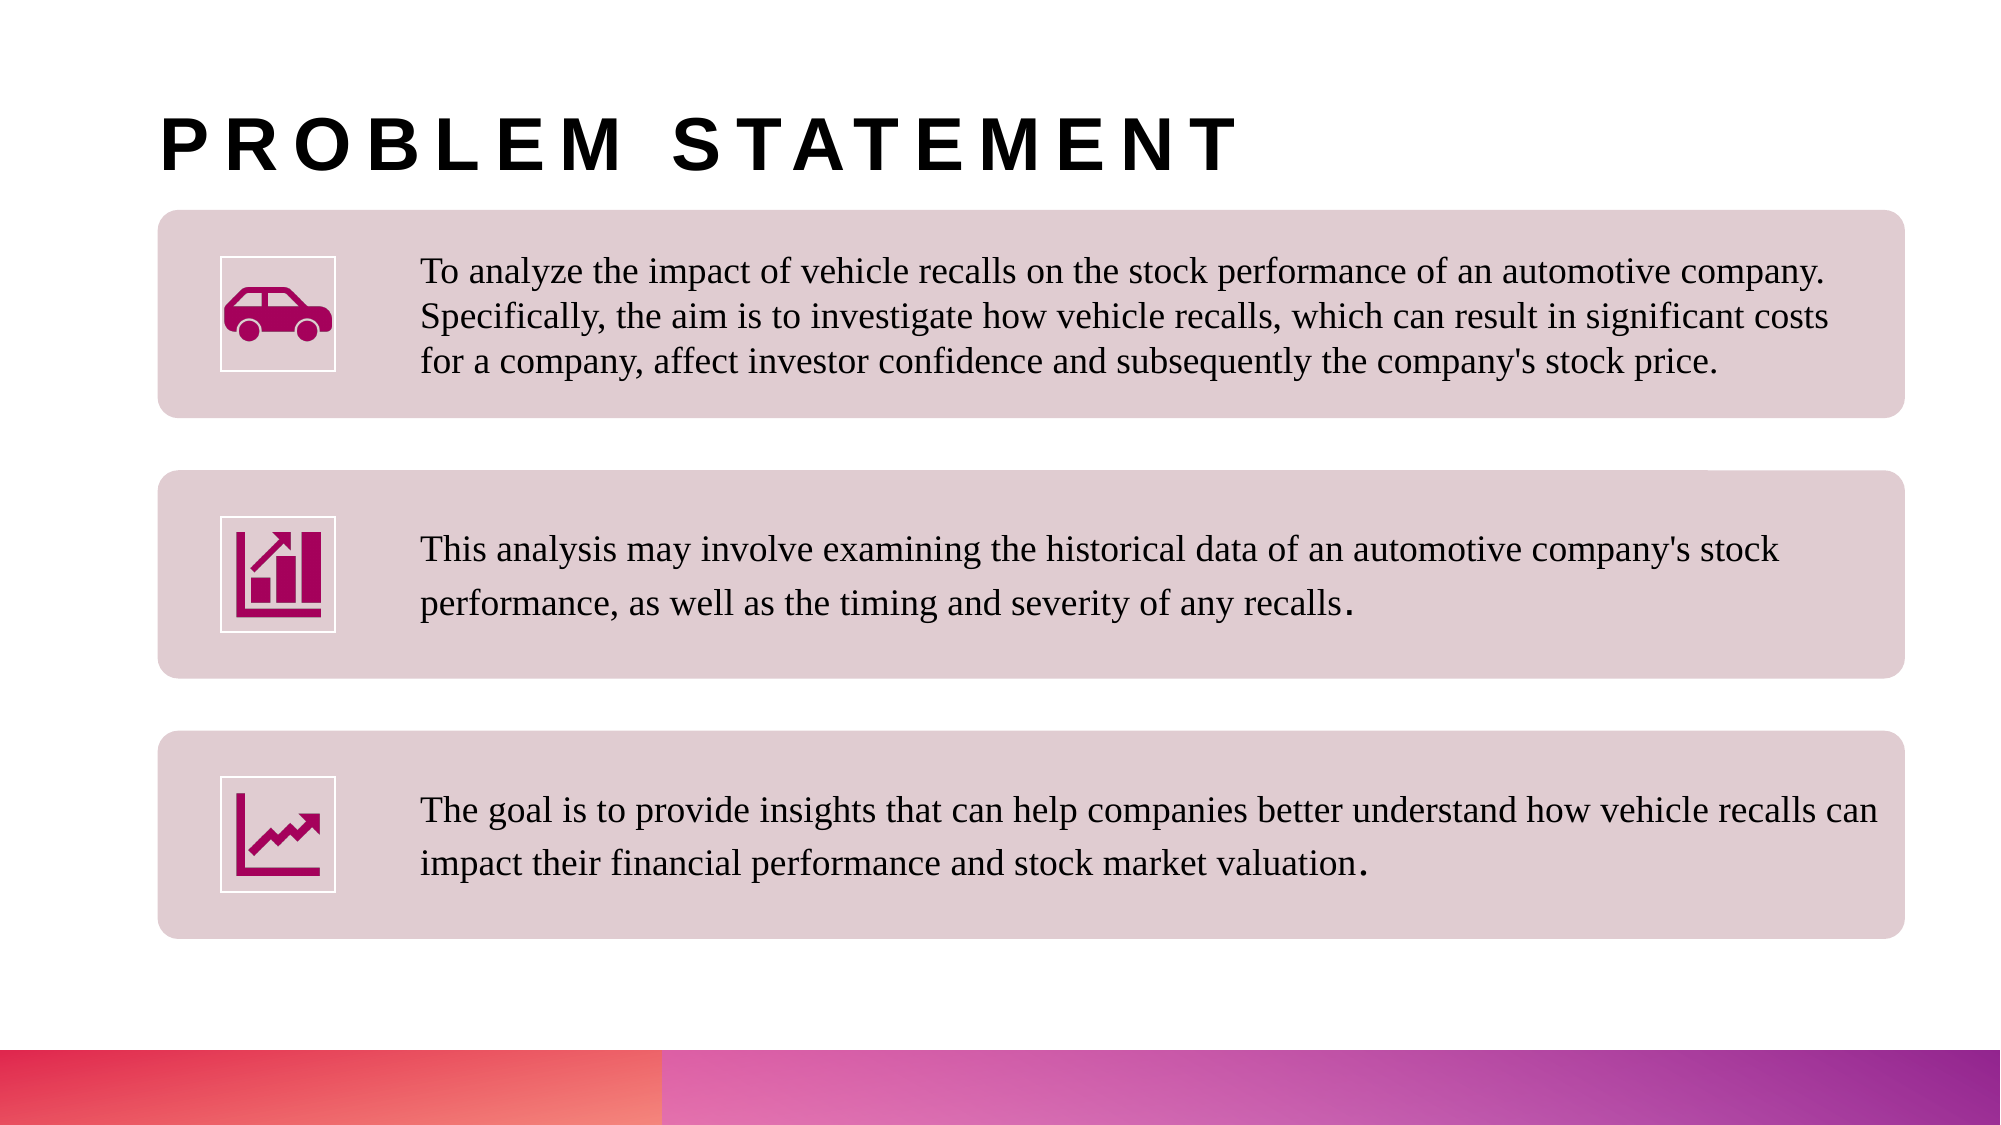

# PROBLEM STATEMENT
To analyze the impact of vehicle recalls on the stock performance of an automotive company. Specifically, the aim is to investigate how vehicle recalls, which can result in significant costs for a company, affect investor confidence and subsequently the company's stock price.
This analysis may involve examining the historical data of an automotive company's stock performance, as well as the timing and severity of any recalls.
The goal is to provide insights that can help companies better understand how vehicle recalls can impact their financial performance and stock market valuation.